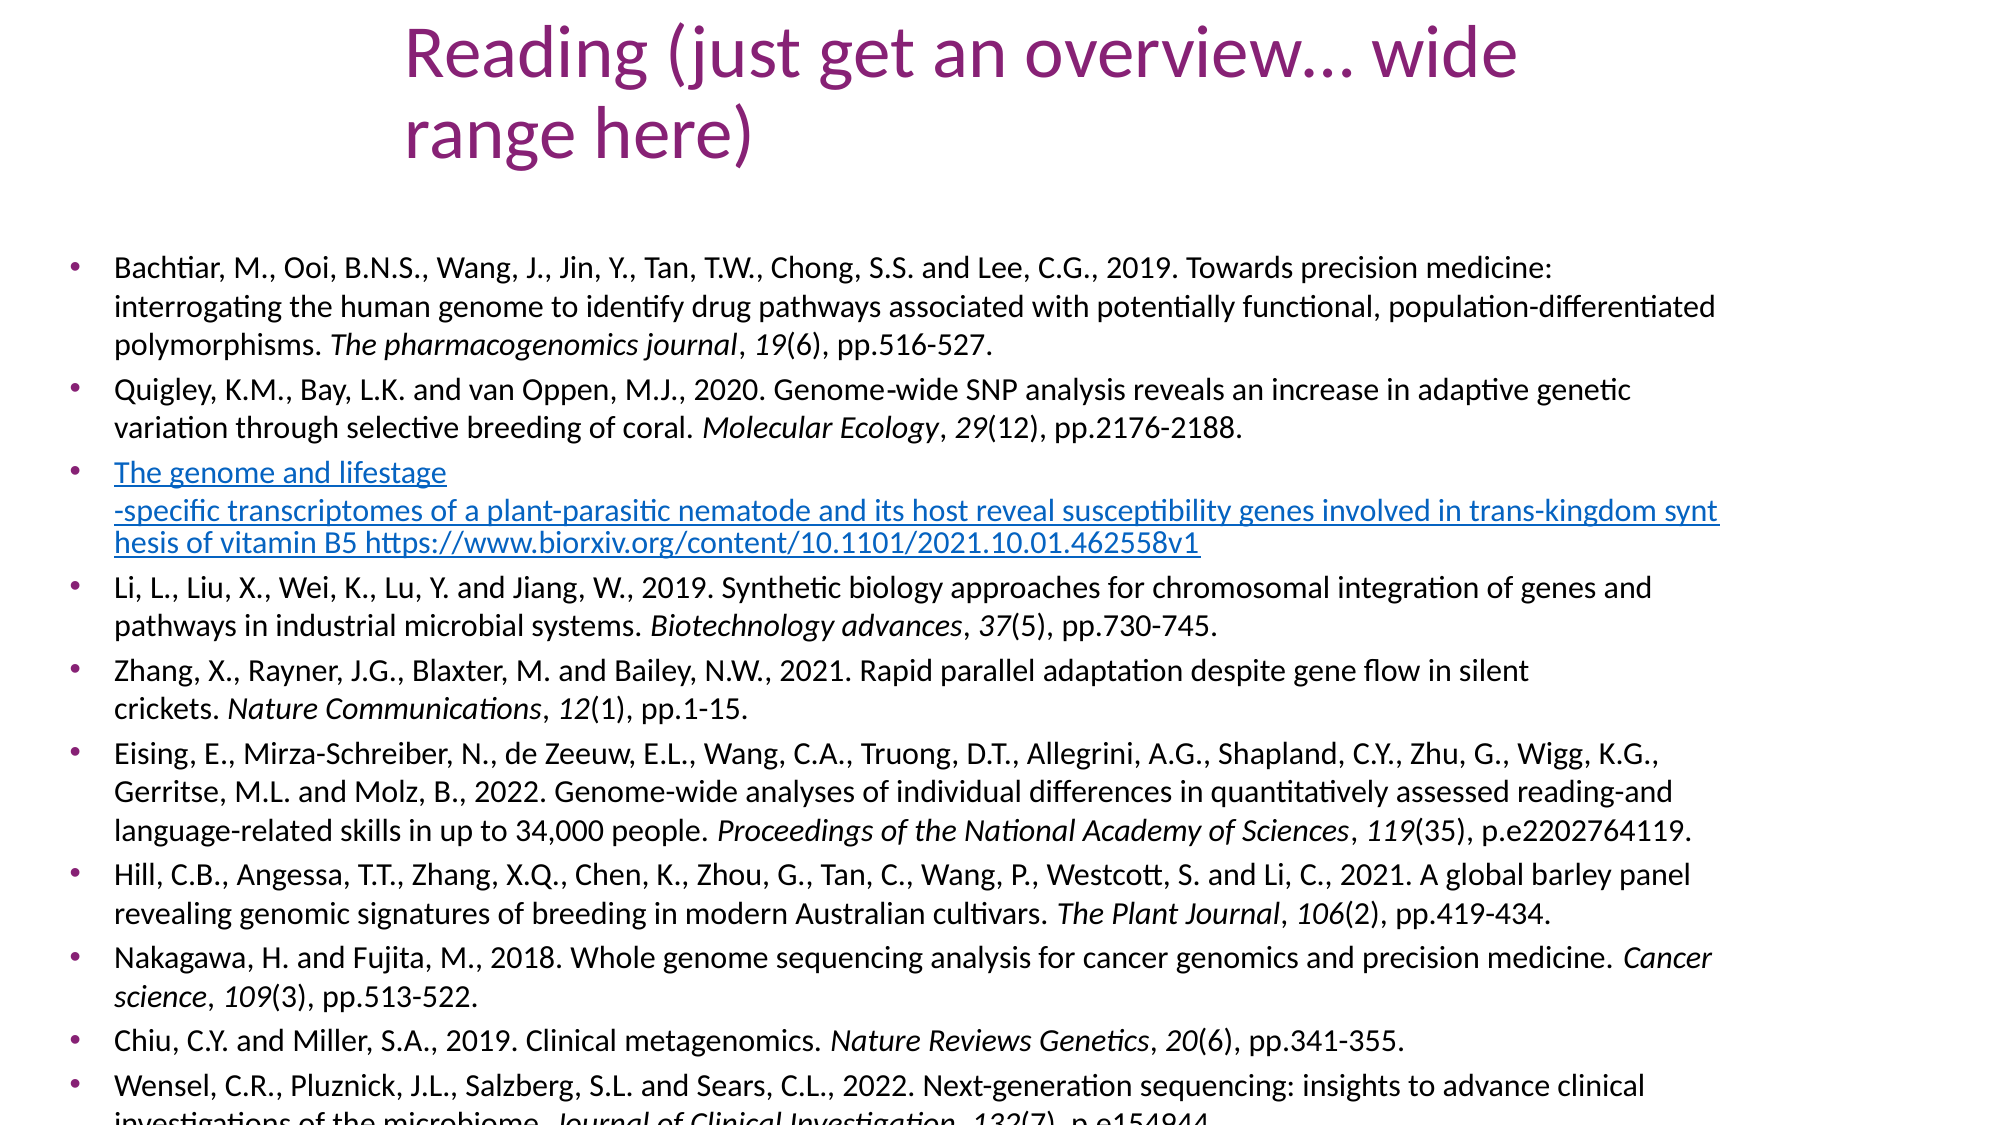

# Reading (just get an overview… wide range here)

Bachtiar, M., Ooi, B.N.S., Wang, J., Jin, Y., Tan, T.W., Chong, S.S. and Lee, C.G., 2019. Towards precision medicine: interrogating the human genome to identify drug pathways associated with potentially functional, population-differentiated polymorphisms. The pharmacogenomics journal, 19(6), pp.516-527.
Quigley, K.M., Bay, L.K. and van Oppen, M.J., 2020. Genome‐wide SNP analysis reveals an increase in adaptive genetic variation through selective breeding of coral. Molecular Ecology, 29(12), pp.2176-2188.
The genome and lifestage-specific transcriptomes of a plant-parasitic nematode and its host reveal susceptibility genes involved in trans-kingdom synthesis of vitamin B5 https://www.biorxiv.org/content/10.1101/2021.10.01.462558v1
Li, L., Liu, X., Wei, K., Lu, Y. and Jiang, W., 2019. Synthetic biology approaches for chromosomal integration of genes and pathways in industrial microbial systems. Biotechnology advances, 37(5), pp.730-745.
Zhang, X., Rayner, J.G., Blaxter, M. and Bailey, N.W., 2021. Rapid parallel adaptation despite gene flow in silent crickets. Nature Communications, 12(1), pp.1-15.
Eising, E., Mirza-Schreiber, N., de Zeeuw, E.L., Wang, C.A., Truong, D.T., Allegrini, A.G., Shapland, C.Y., Zhu, G., Wigg, K.G., Gerritse, M.L. and Molz, B., 2022. Genome-wide analyses of individual differences in quantitatively assessed reading-and language-related skills in up to 34,000 people. Proceedings of the National Academy of Sciences, 119(35), p.e2202764119.
Hill, C.B., Angessa, T.T., Zhang, X.Q., Chen, K., Zhou, G., Tan, C., Wang, P., Westcott, S. and Li, C., 2021. A global barley panel revealing genomic signatures of breeding in modern Australian cultivars. The Plant Journal, 106(2), pp.419-434.
Nakagawa, H. and Fujita, M., 2018. Whole genome sequencing analysis for cancer genomics and precision medicine. Cancer science, 109(3), pp.513-522.
Chiu, C.Y. and Miller, S.A., 2019. Clinical metagenomics. Nature Reviews Genetics, 20(6), pp.341-355.
Wensel, C.R., Pluznick, J.L., Salzberg, S.L. and Sears, C.L., 2022. Next-generation sequencing: insights to advance clinical investigations of the microbiome. Journal of Clinical Investigation, 132(7), p.e154944.